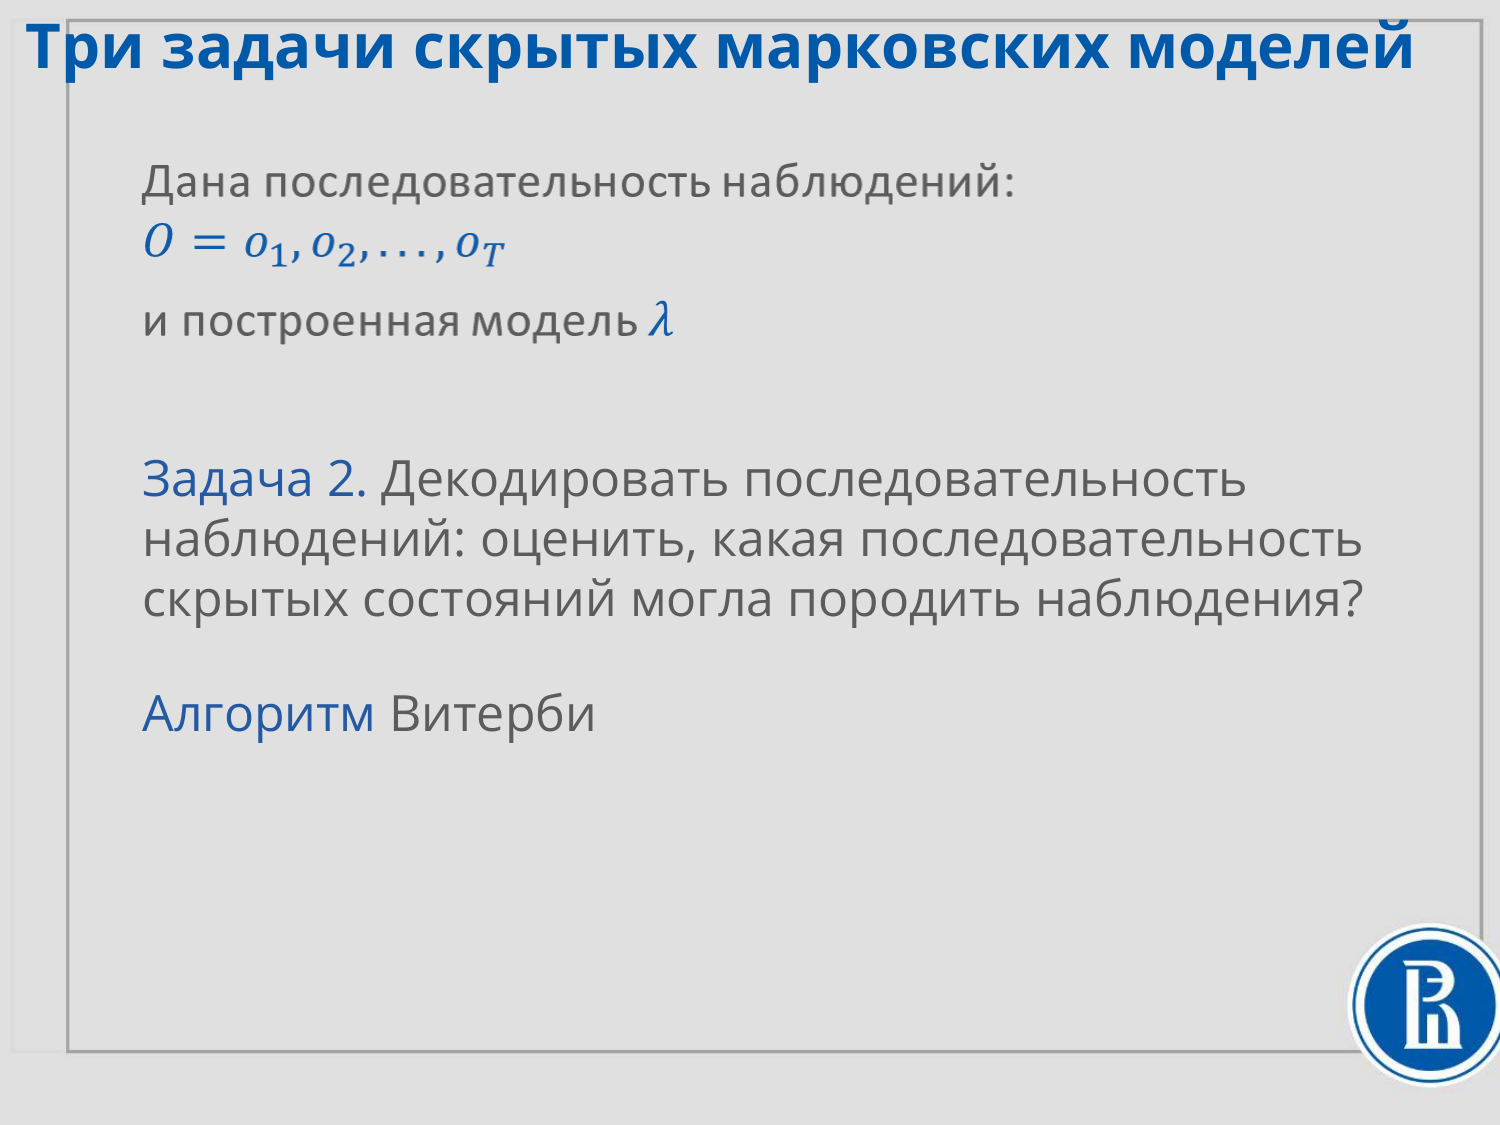

Три задачи скрытых марковских моделей

Задача 2. Декодировать последовательность наблюдений: оценить, какая последовательность скрытых состояний могла породить наблюдения?
Алгоритм Витерби